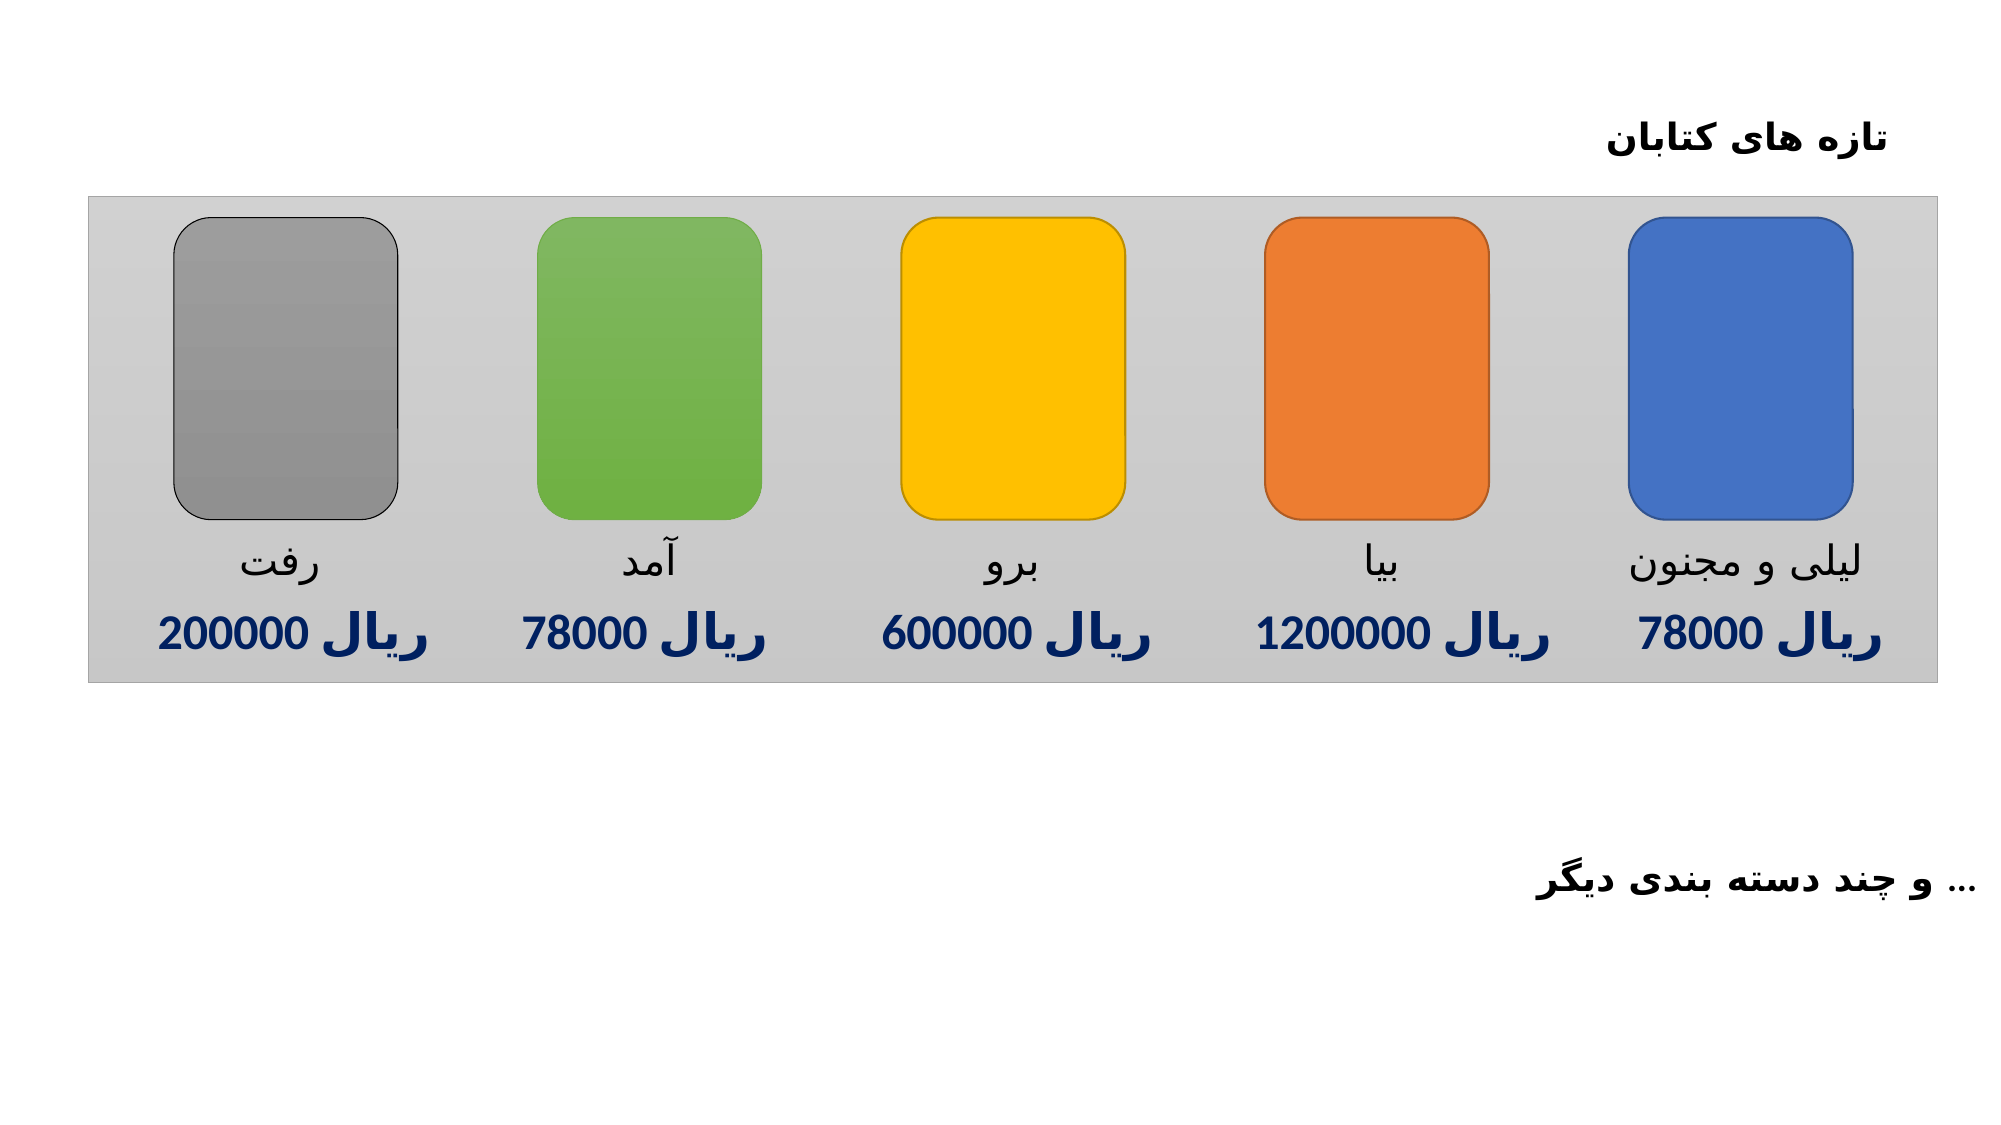

تازه های کتابان

رفت
آمد
برو
بیا
لیلی و مجنون
200000 ریال
78000 ریال
78000 ریال
600000 ریال
1200000 ریال
و چند دسته بندی دیگر ...